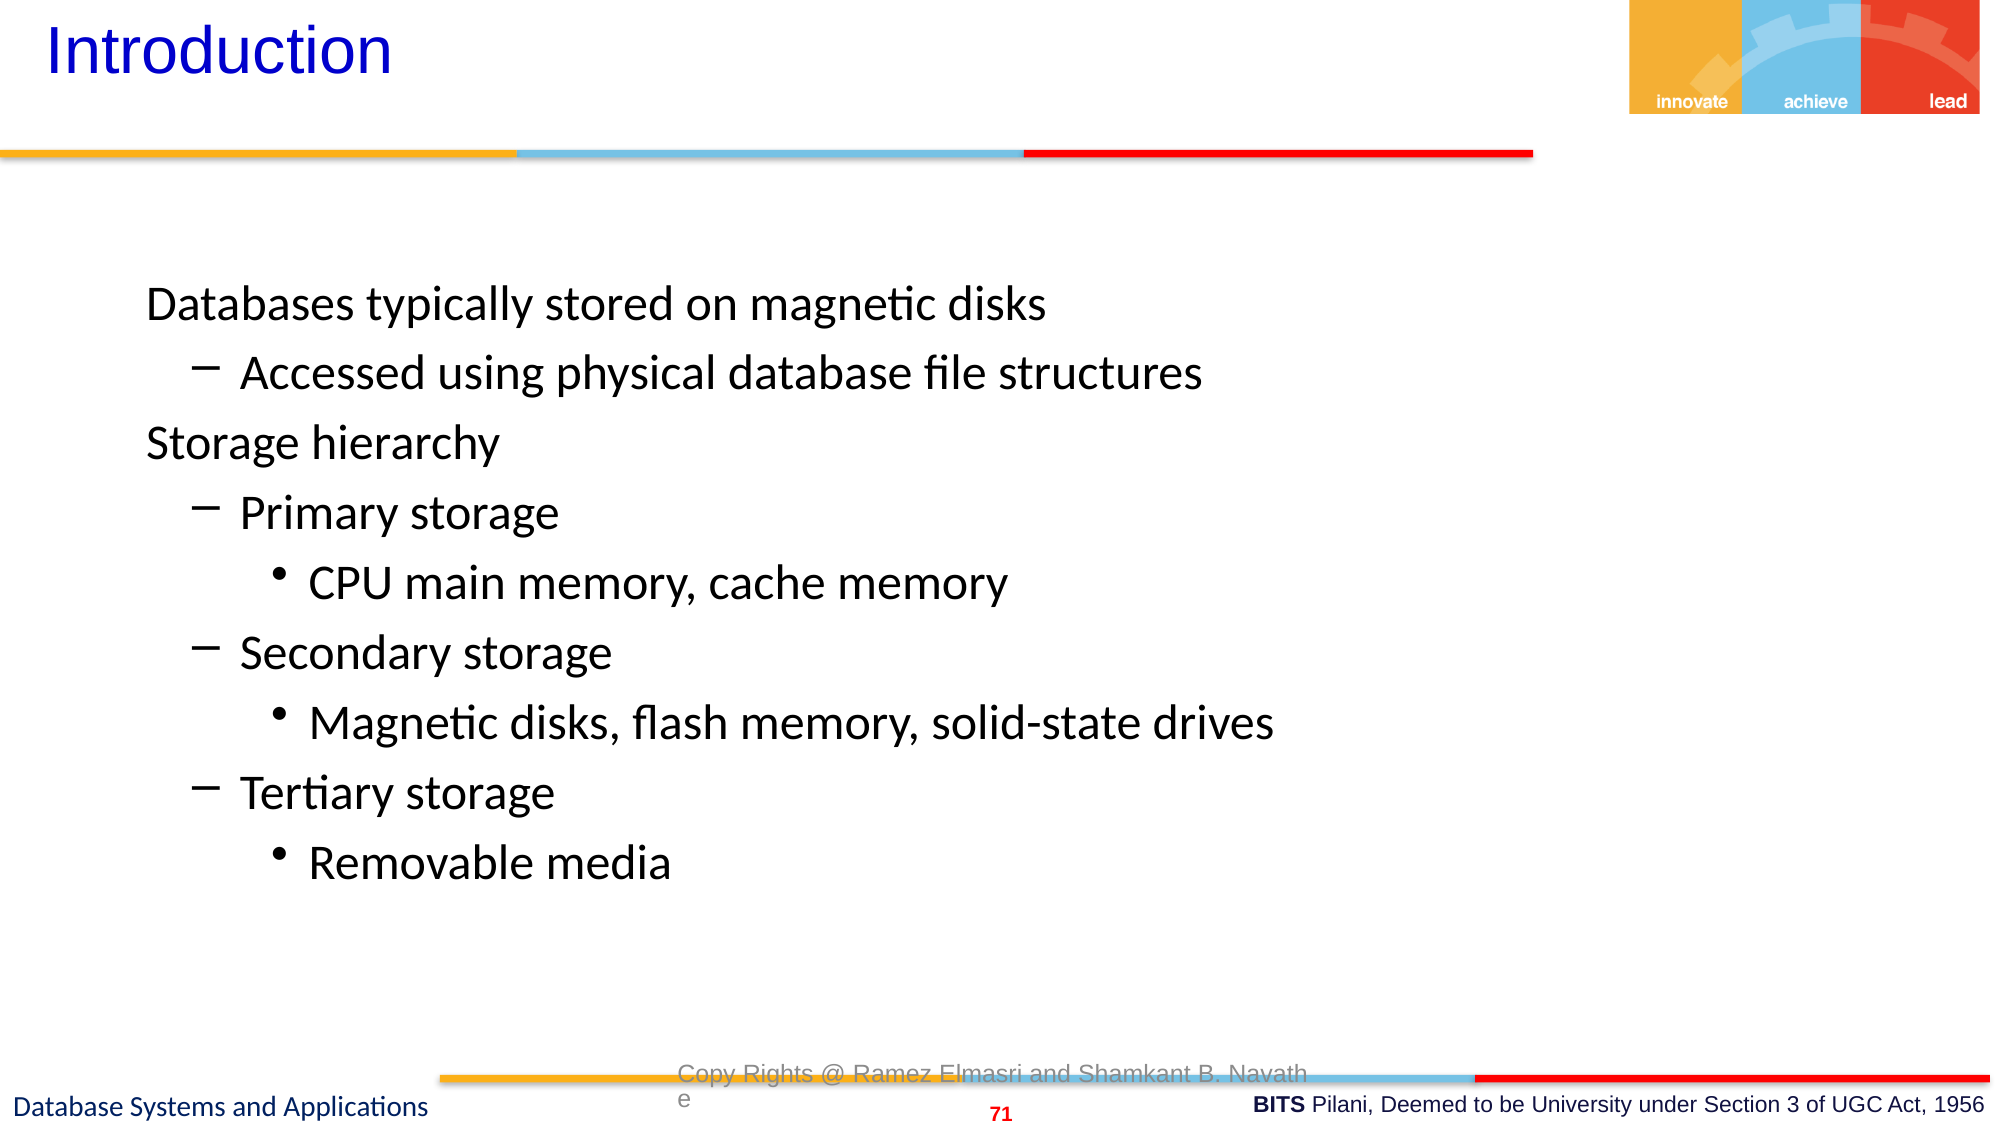

# Introduction
Databases typically stored on magnetic disks
Accessed using physical database file structures
Storage hierarchy
Primary storage
CPU main memory, cache memory
Secondary storage
Magnetic disks, flash memory, solid-state drives
Tertiary storage
Removable media

Copy Rights @ Ramez Elmasri and Shamkant B. Navathe